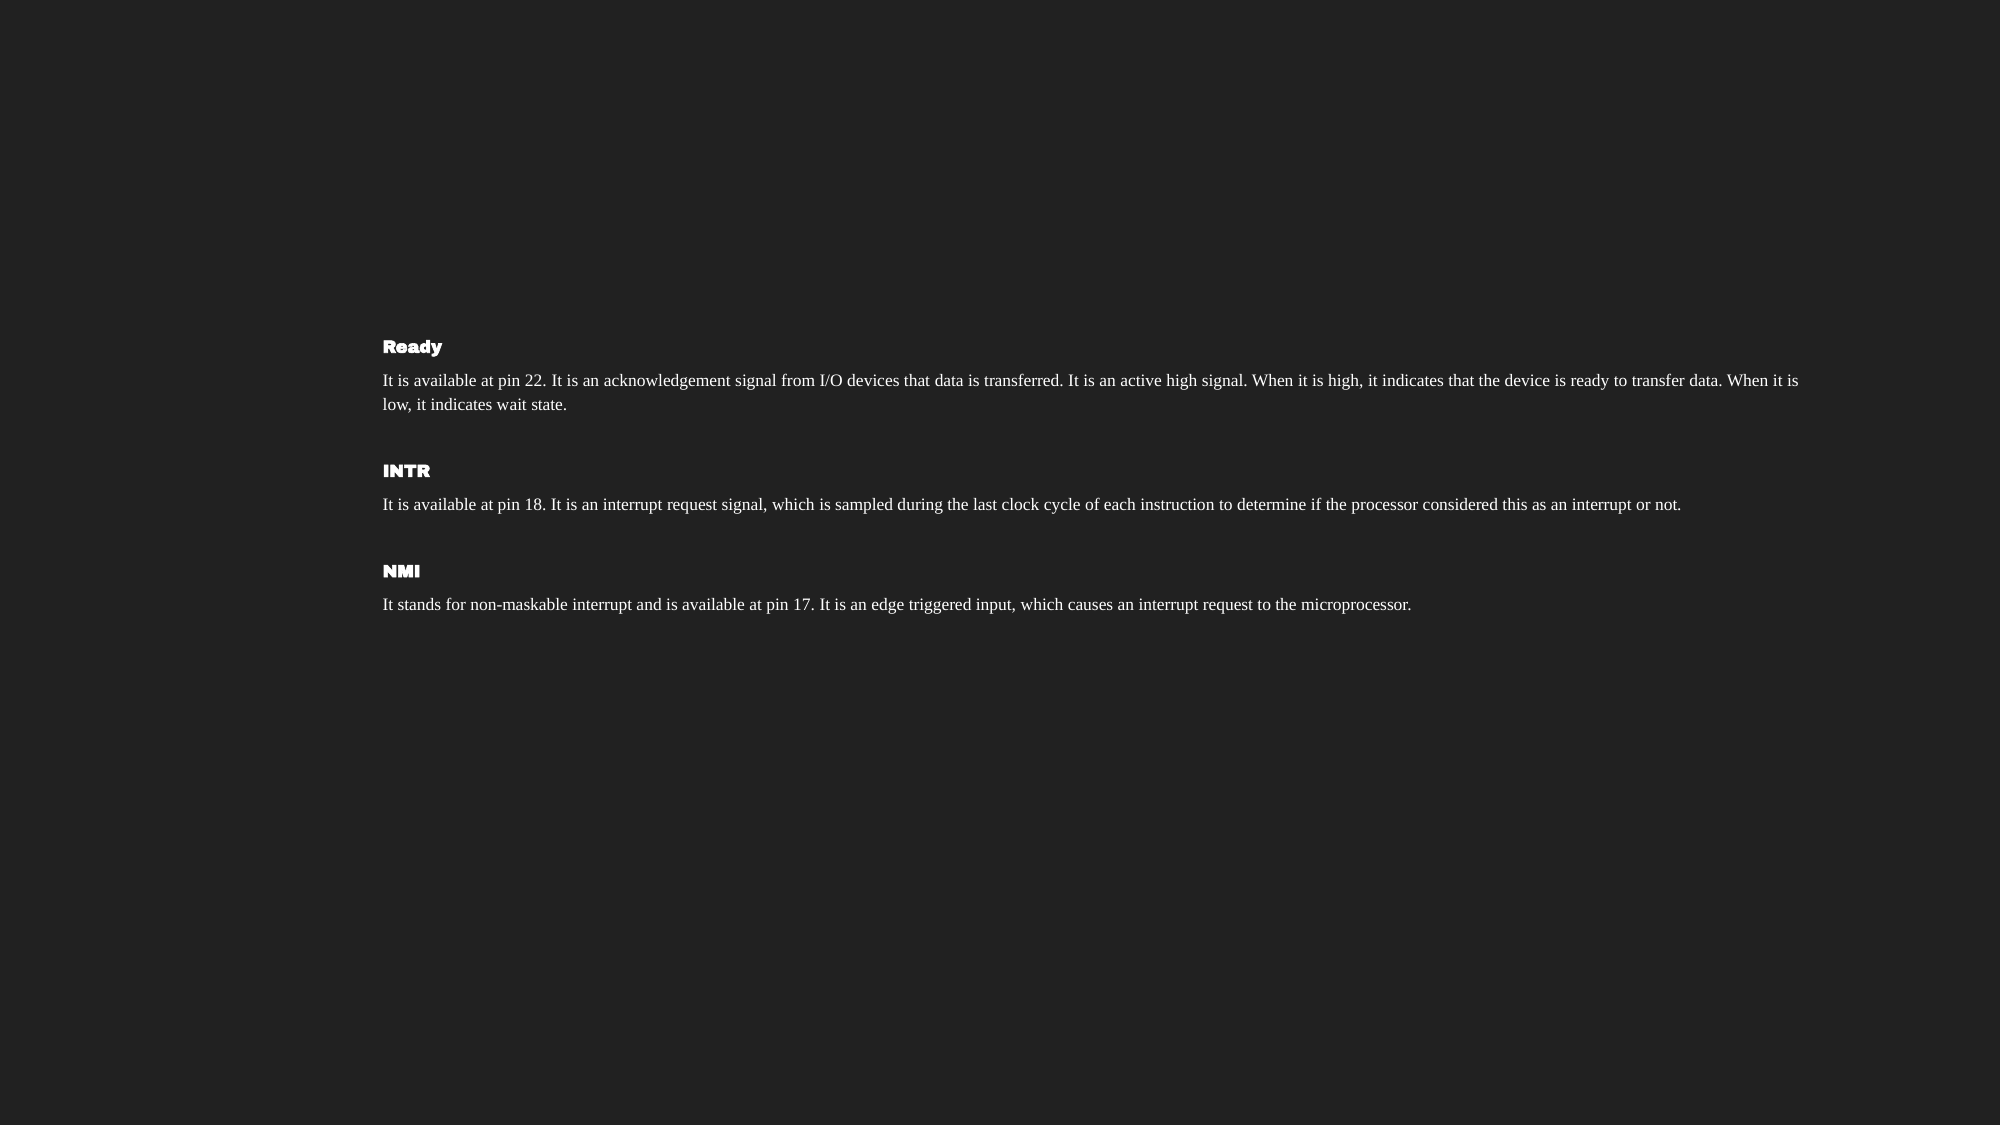

Ready
It is available at pin 22. It is an acknowledgement signal from I/O devices that data is transferred. It is an active high signal. When it is high, it indicates that the device is ready to transfer data. When it is low, it indicates wait state.

INTR
It is available at pin 18. It is an interrupt request signal, which is sampled during the last clock cycle of each instruction to determine if the processor considered this as an interrupt or not.

NMI
It stands for non-maskable interrupt and is available at pin 17. It is an edge triggered input, which causes an interrupt request to the microprocessor.